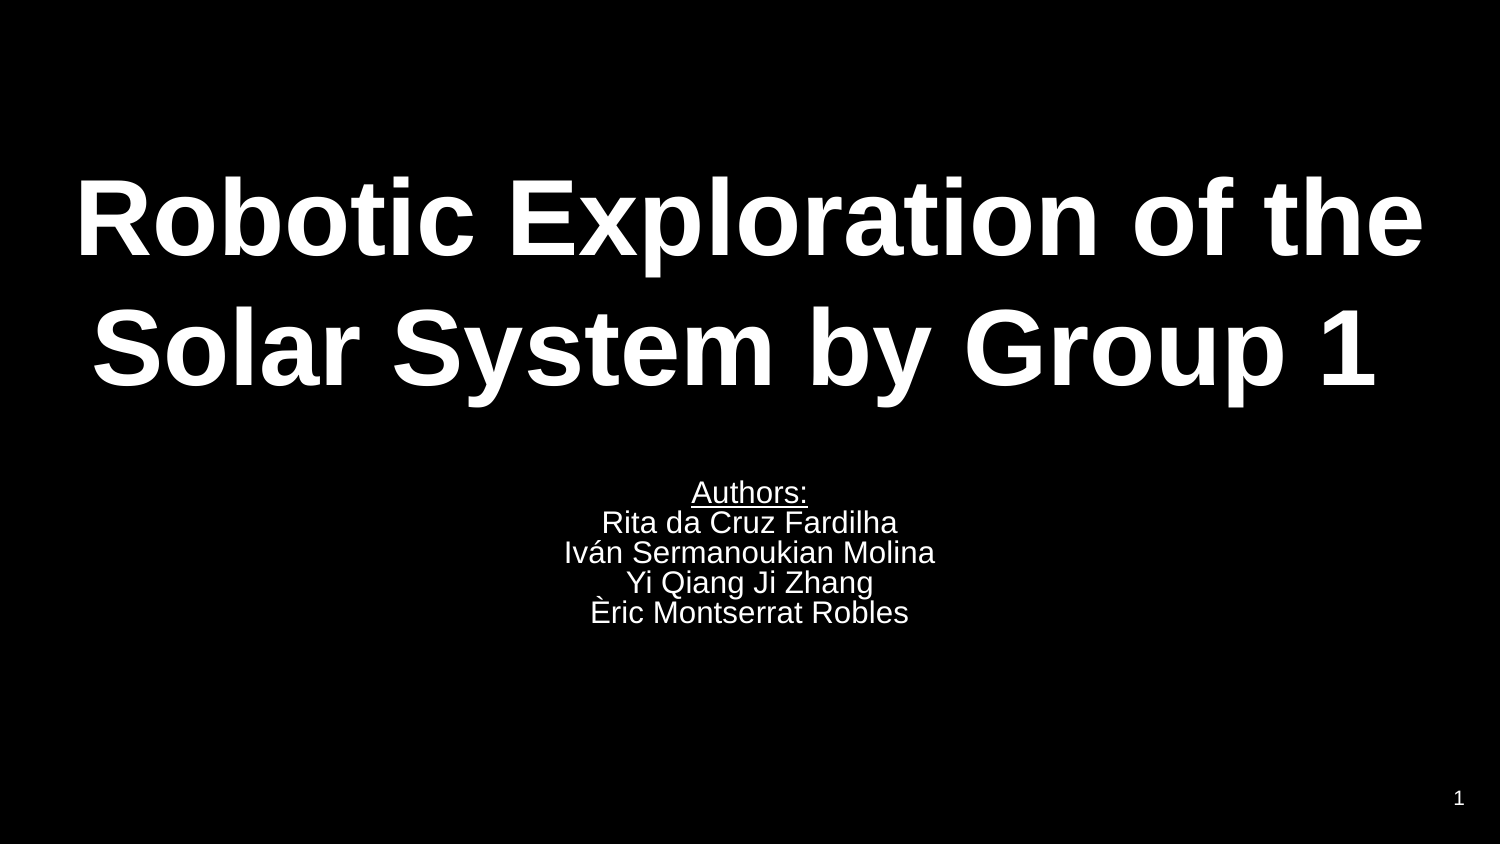

# Robotic Exploration of the Solar System by Group 1
Authors:
Rita da Cruz Fardilha
Iván Sermanoukian Molina
Yi Qiang Ji Zhang
Èric Montserrat Robles

1